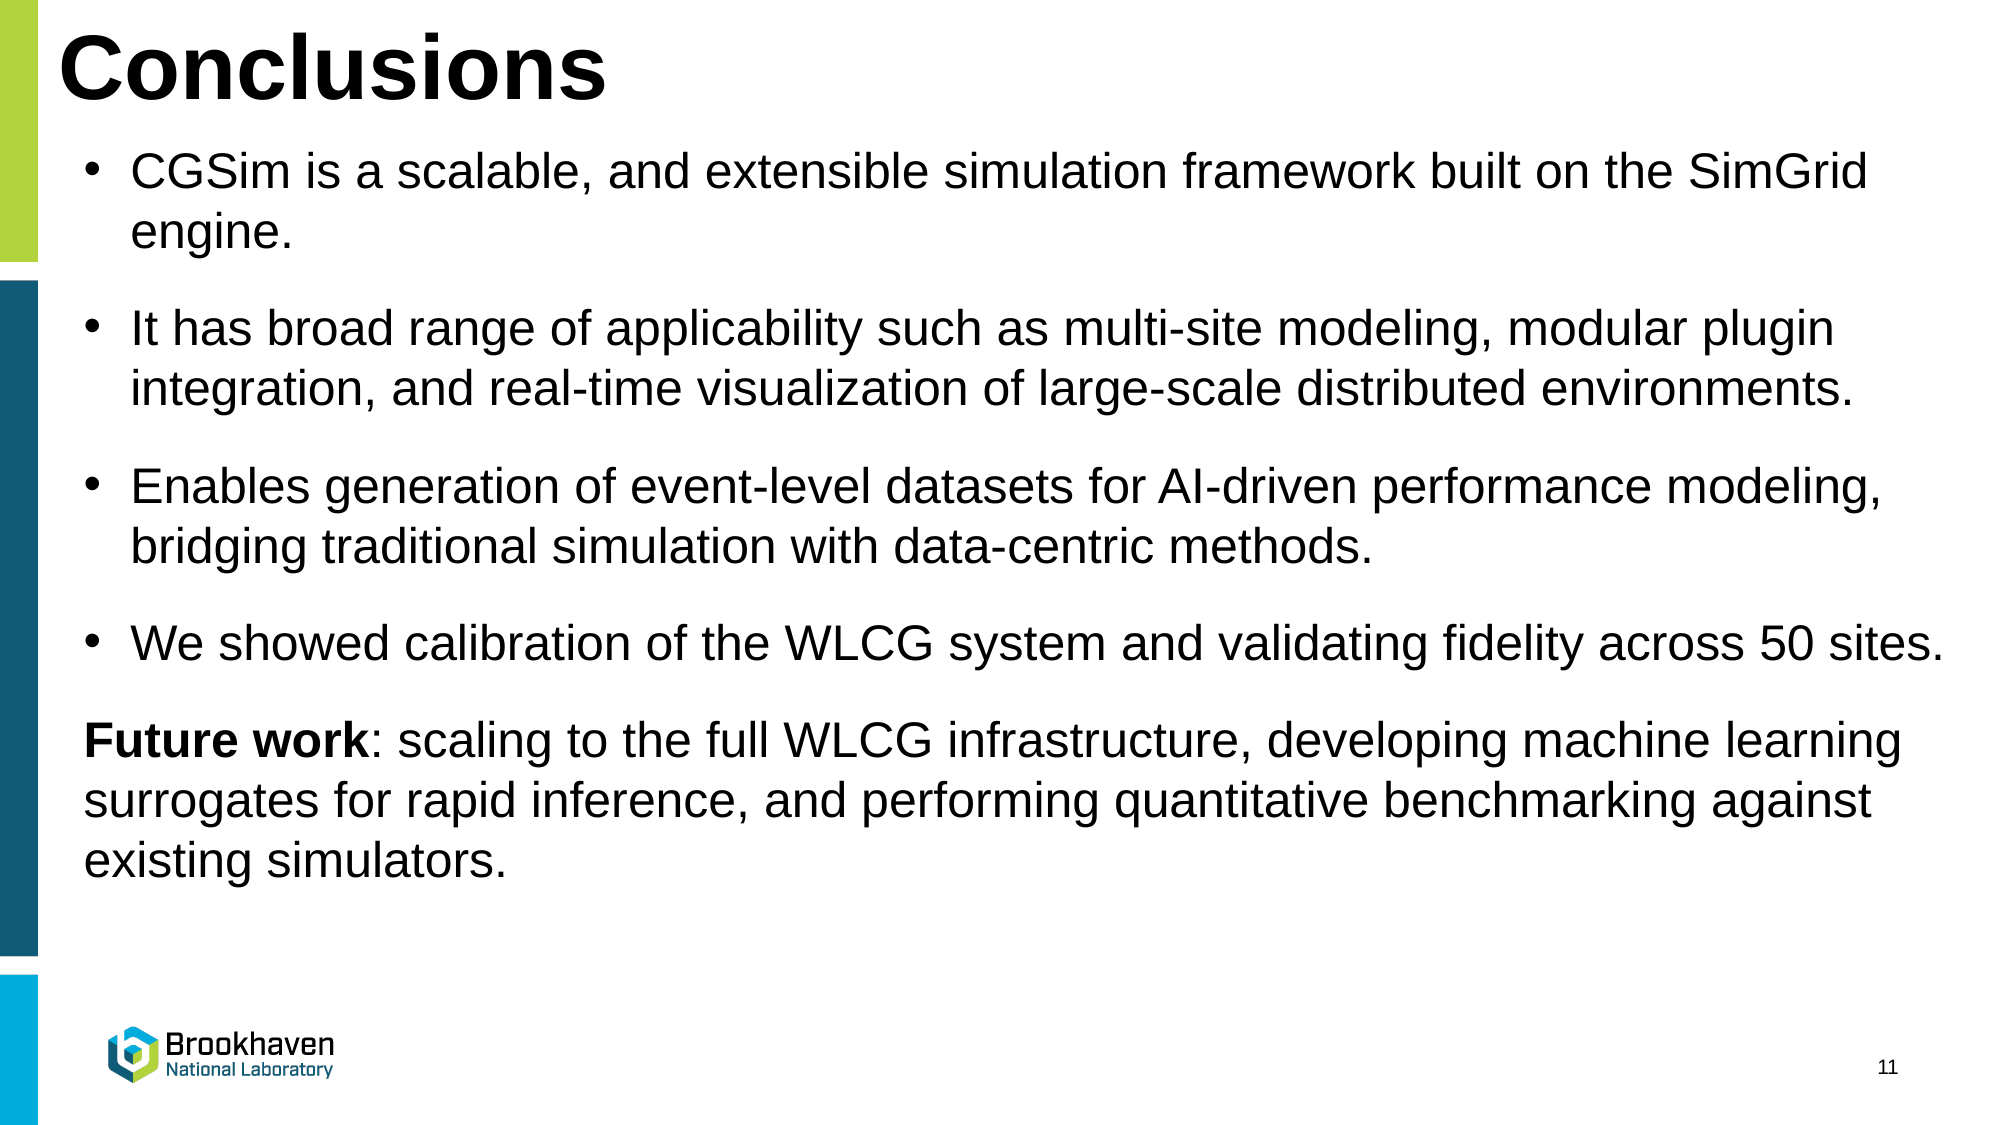

Conclusions
CGSim is a scalable, and extensible simulation framework built on the SimGrid engine.

It has broad range of applicability such as multi-site modeling, modular plugin integration, and real-time visualization of large-scale distributed environments.

Enables generation of event-level datasets for AI-driven performance modeling, bridging traditional simulation with data-centric methods.

We showed calibration of the WLCG system and validating fidelity across 50 sites.

Future work: scaling to the full WLCG infrastructure, developing machine learning surrogates for rapid inference, and performing quantitative benchmarking against existing simulators.
11